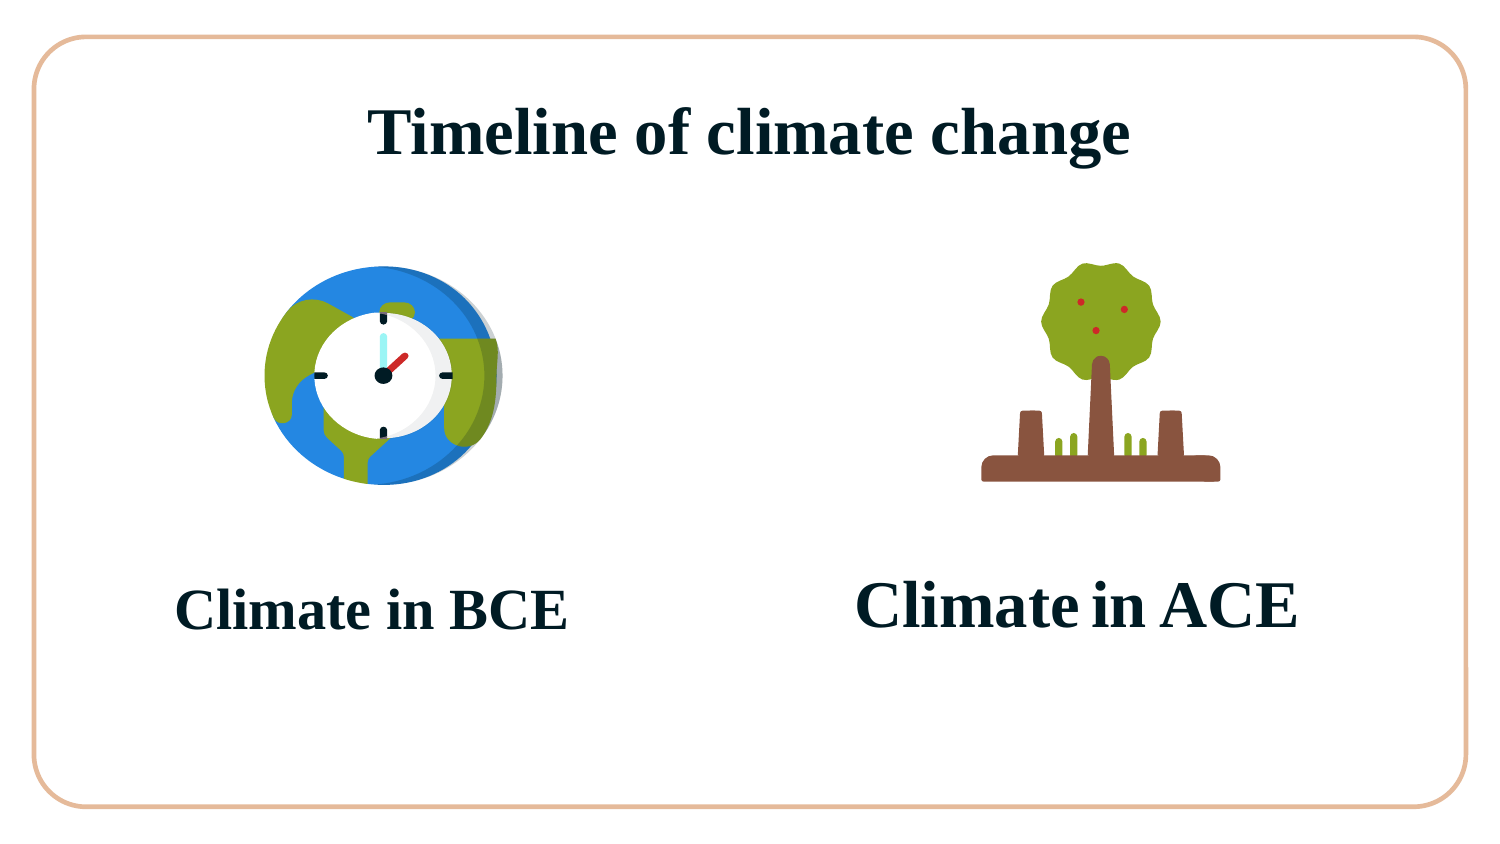

# Timeline of climate change

Climate in BCE
Climate in ACE